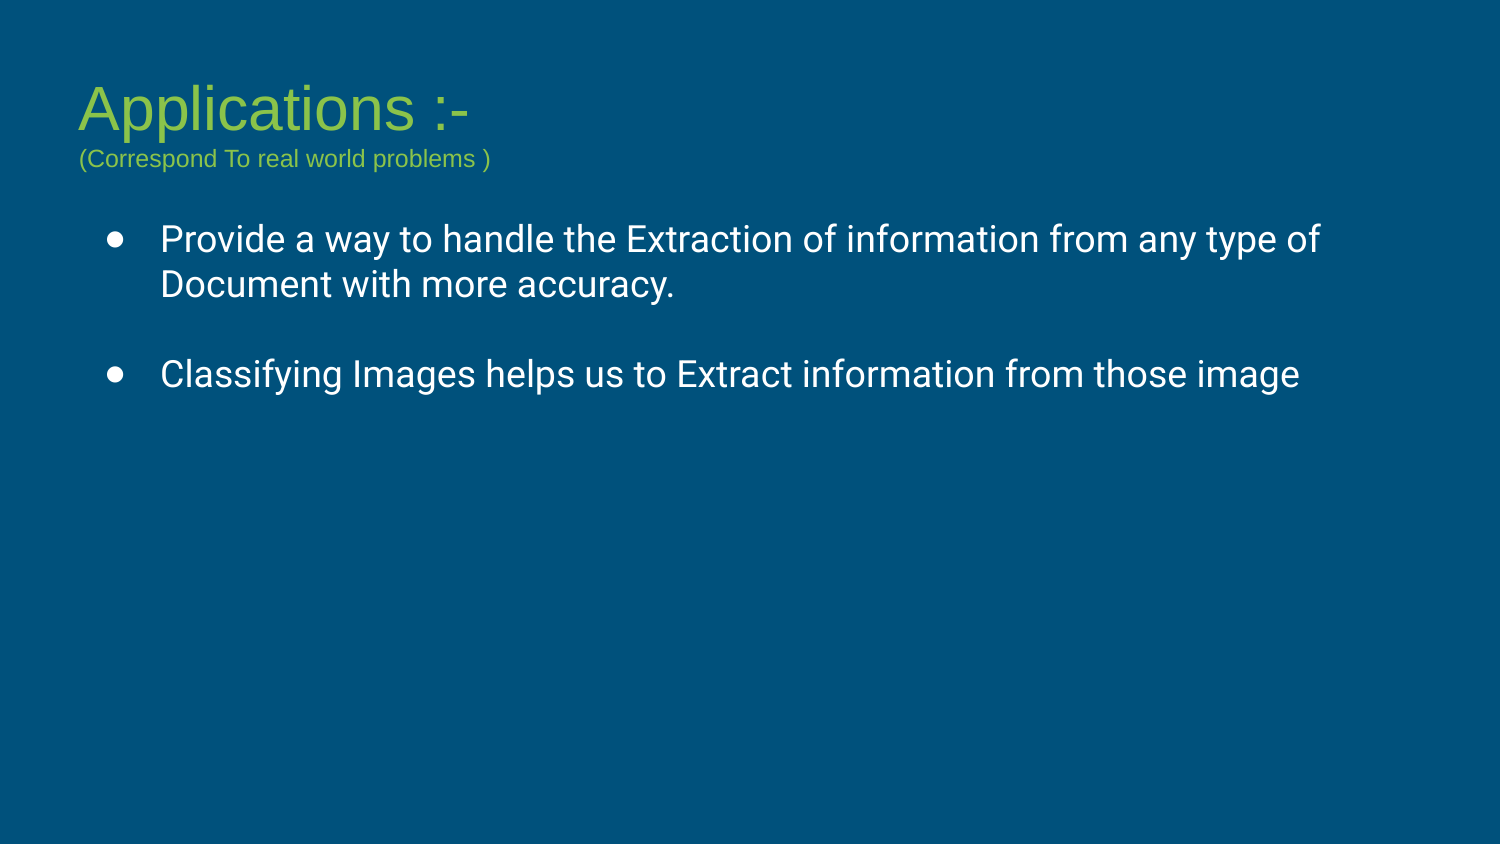

# Applications :-
(Correspond To real world problems )
Provide a way to handle the Extraction of information from any type of Document with more accuracy.

Classifying Images helps us to Extract information from those image